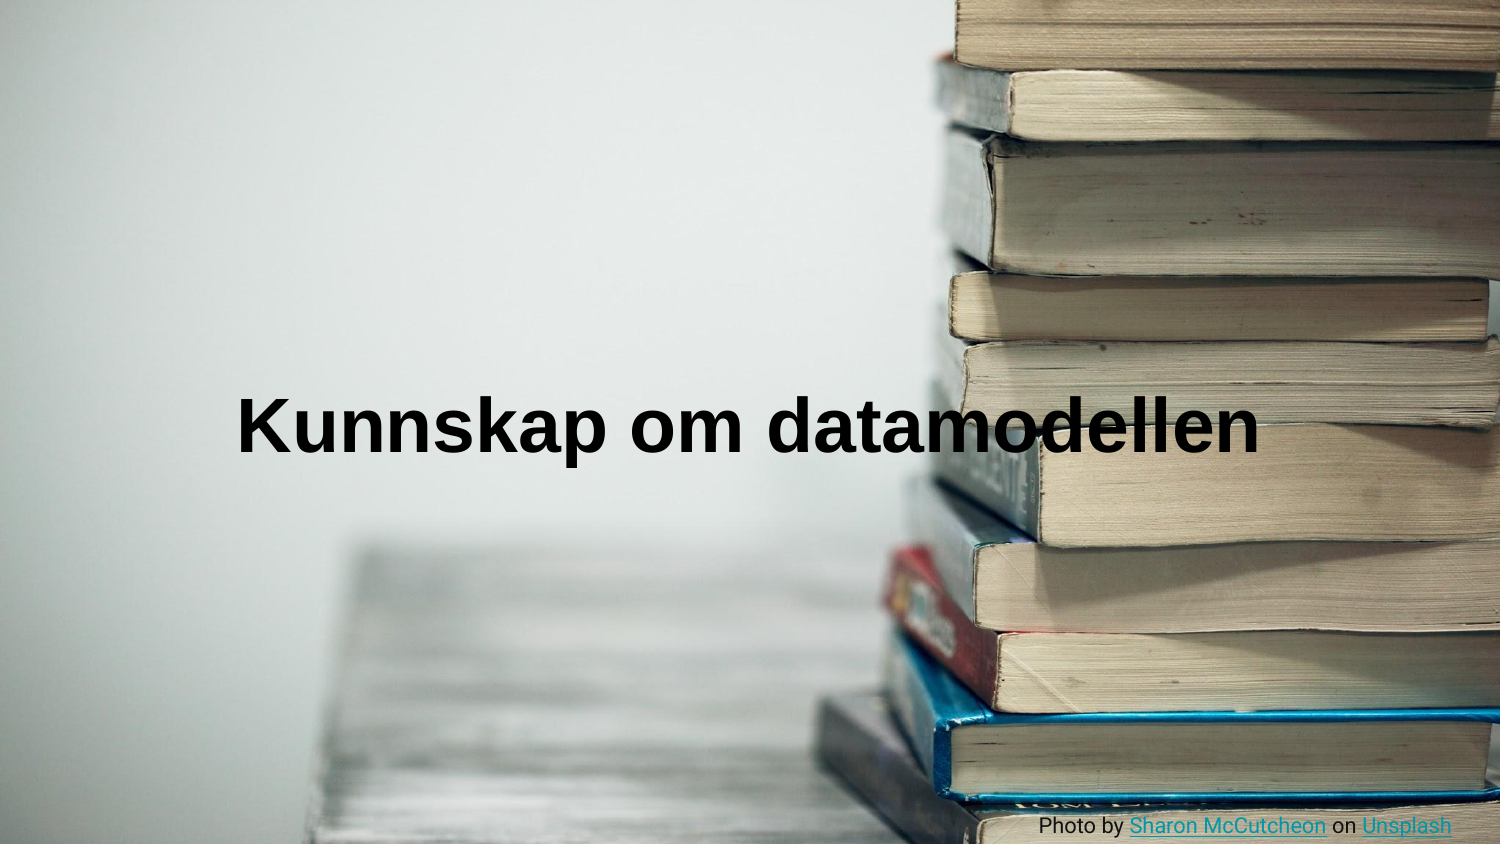

# Kunnskap om datamodellen
Photo by Sharon McCutcheon on Unsplash